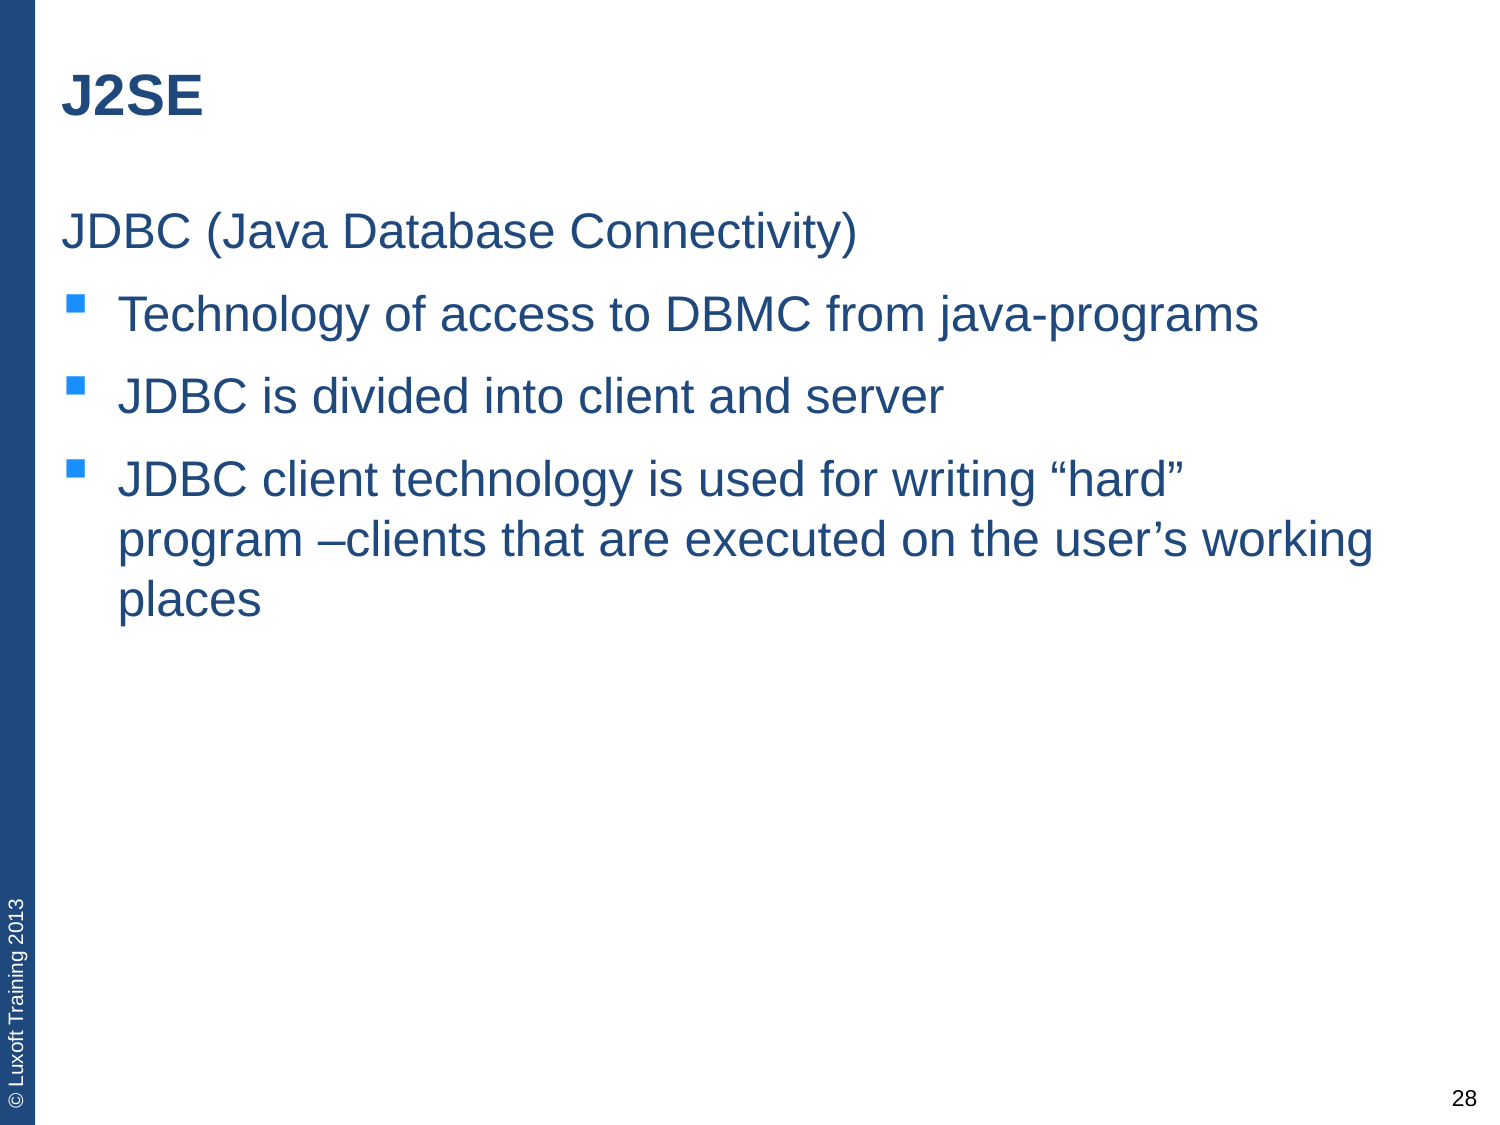

# J2SE

JDBC (Java Database Connectivity)
Technology of access to DBMC from java-programs
JDBC is divided into client and server
JDBC client technology is used for writing “hard” program –clients that are executed on the user’s working places